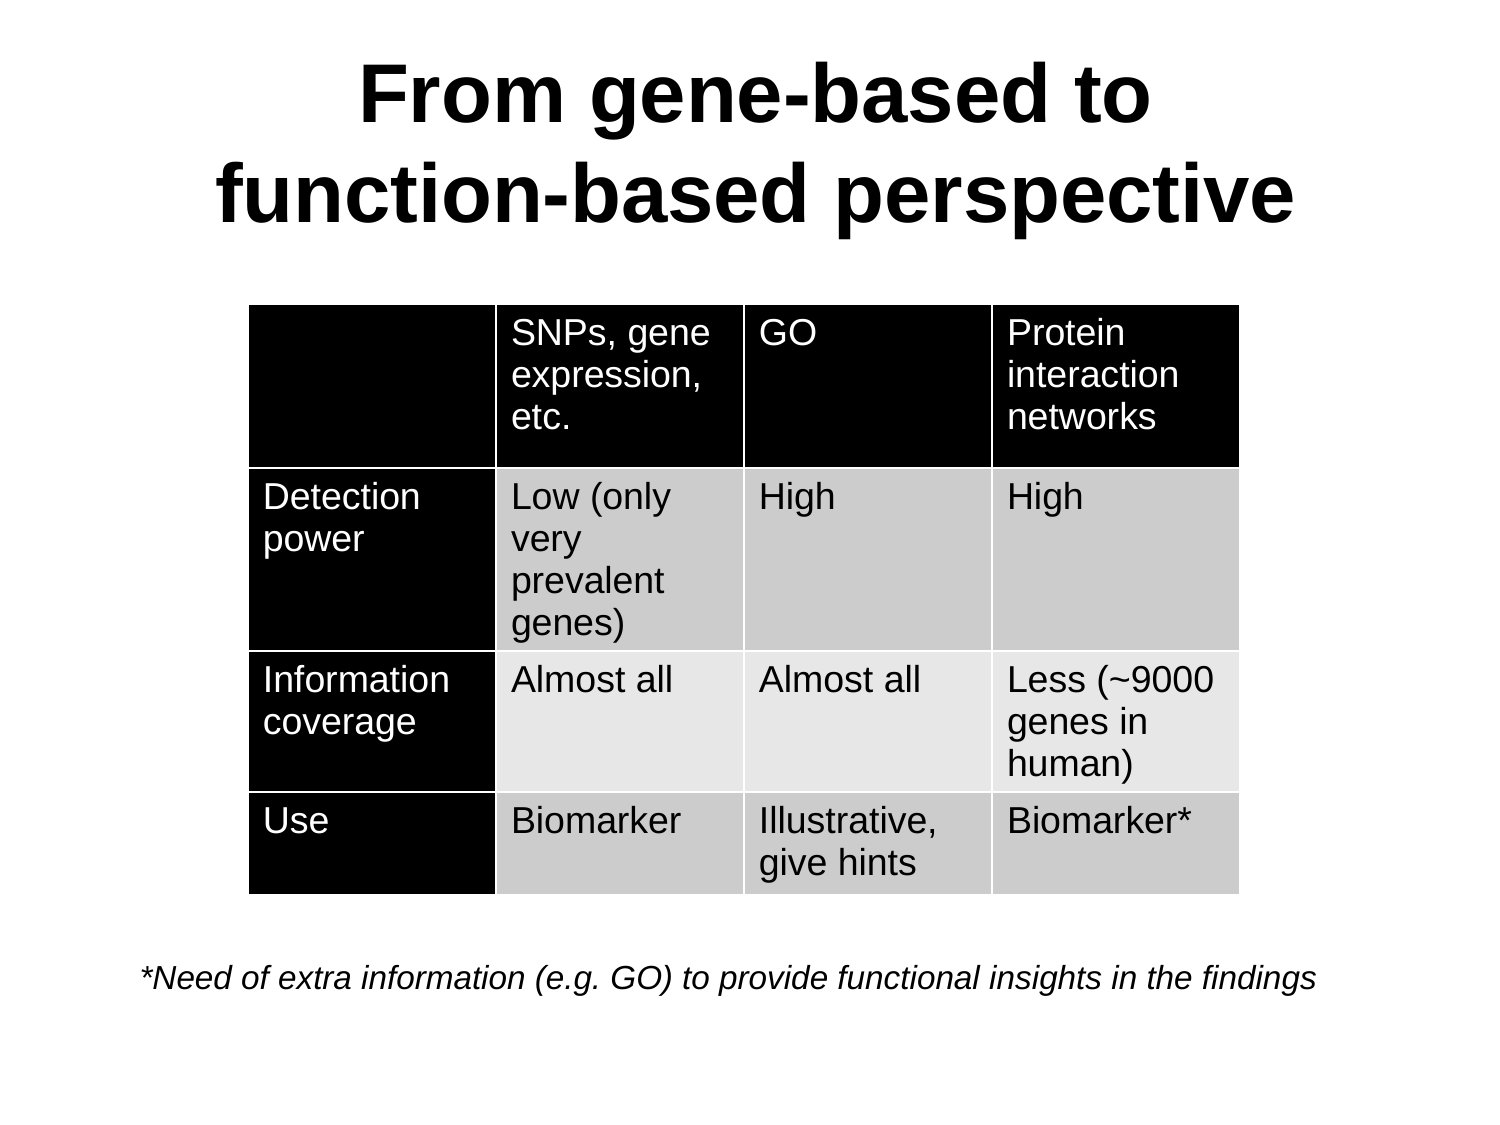

# From gene-based to function-based perspective
|  | SNPs, gene expression, etc. | GO | Protein interaction networks |
| --- | --- | --- | --- |
| Detection power | Low (only very prevalent genes) | High | High |
| Information coverage | Almost all | Almost all | Less (~9000 genes in human) |
| Use | Biomarker | Illustrative, give hints | Biomarker\* |
*Need of extra information (e.g. GO) to provide functional insights in the findings